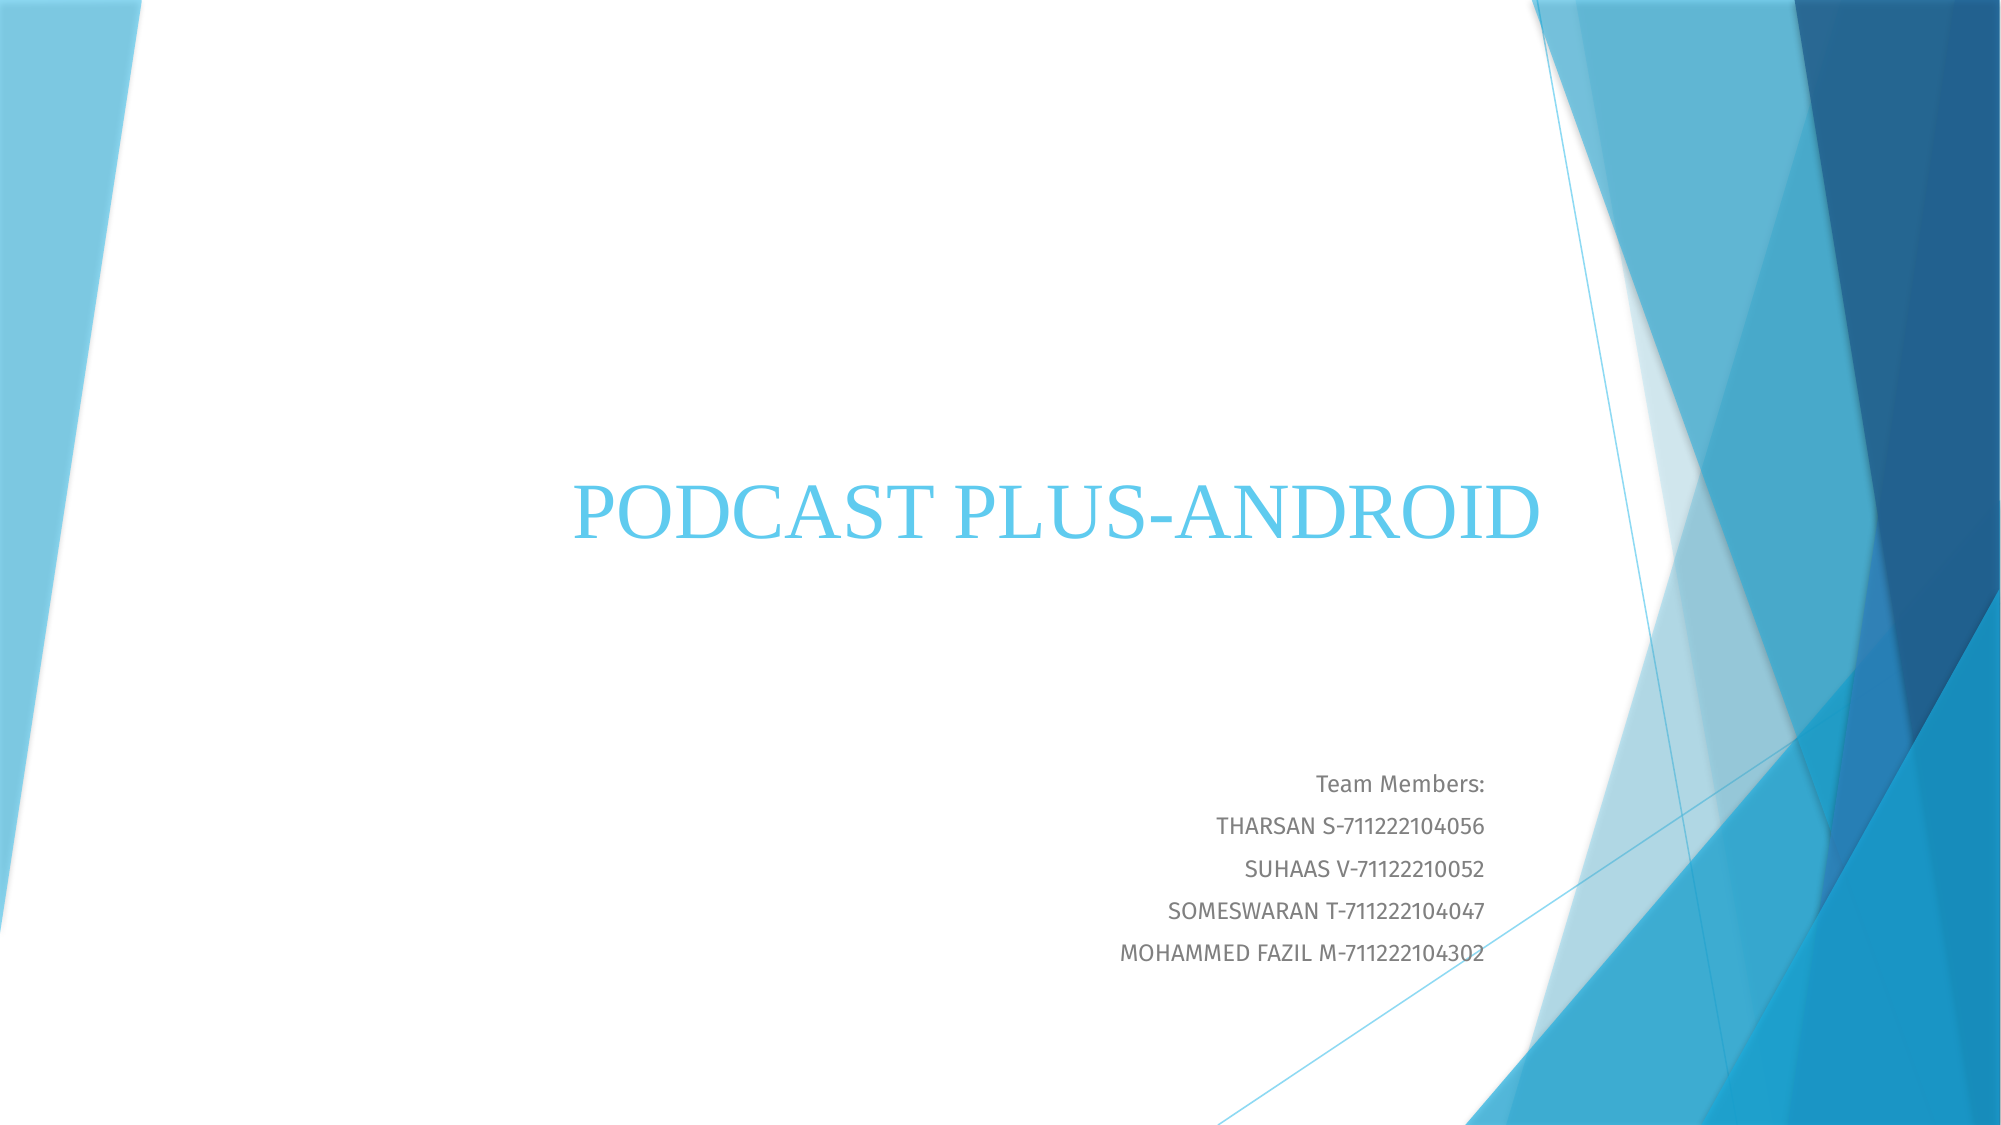

# PODCAST PLUS-ANDROID

Team Members:
THARSAN S-711222104056
SUHAAS V-71122210052
SOMESWARAN T-711222104047
MOHAMMED FAZIL M-711222104302